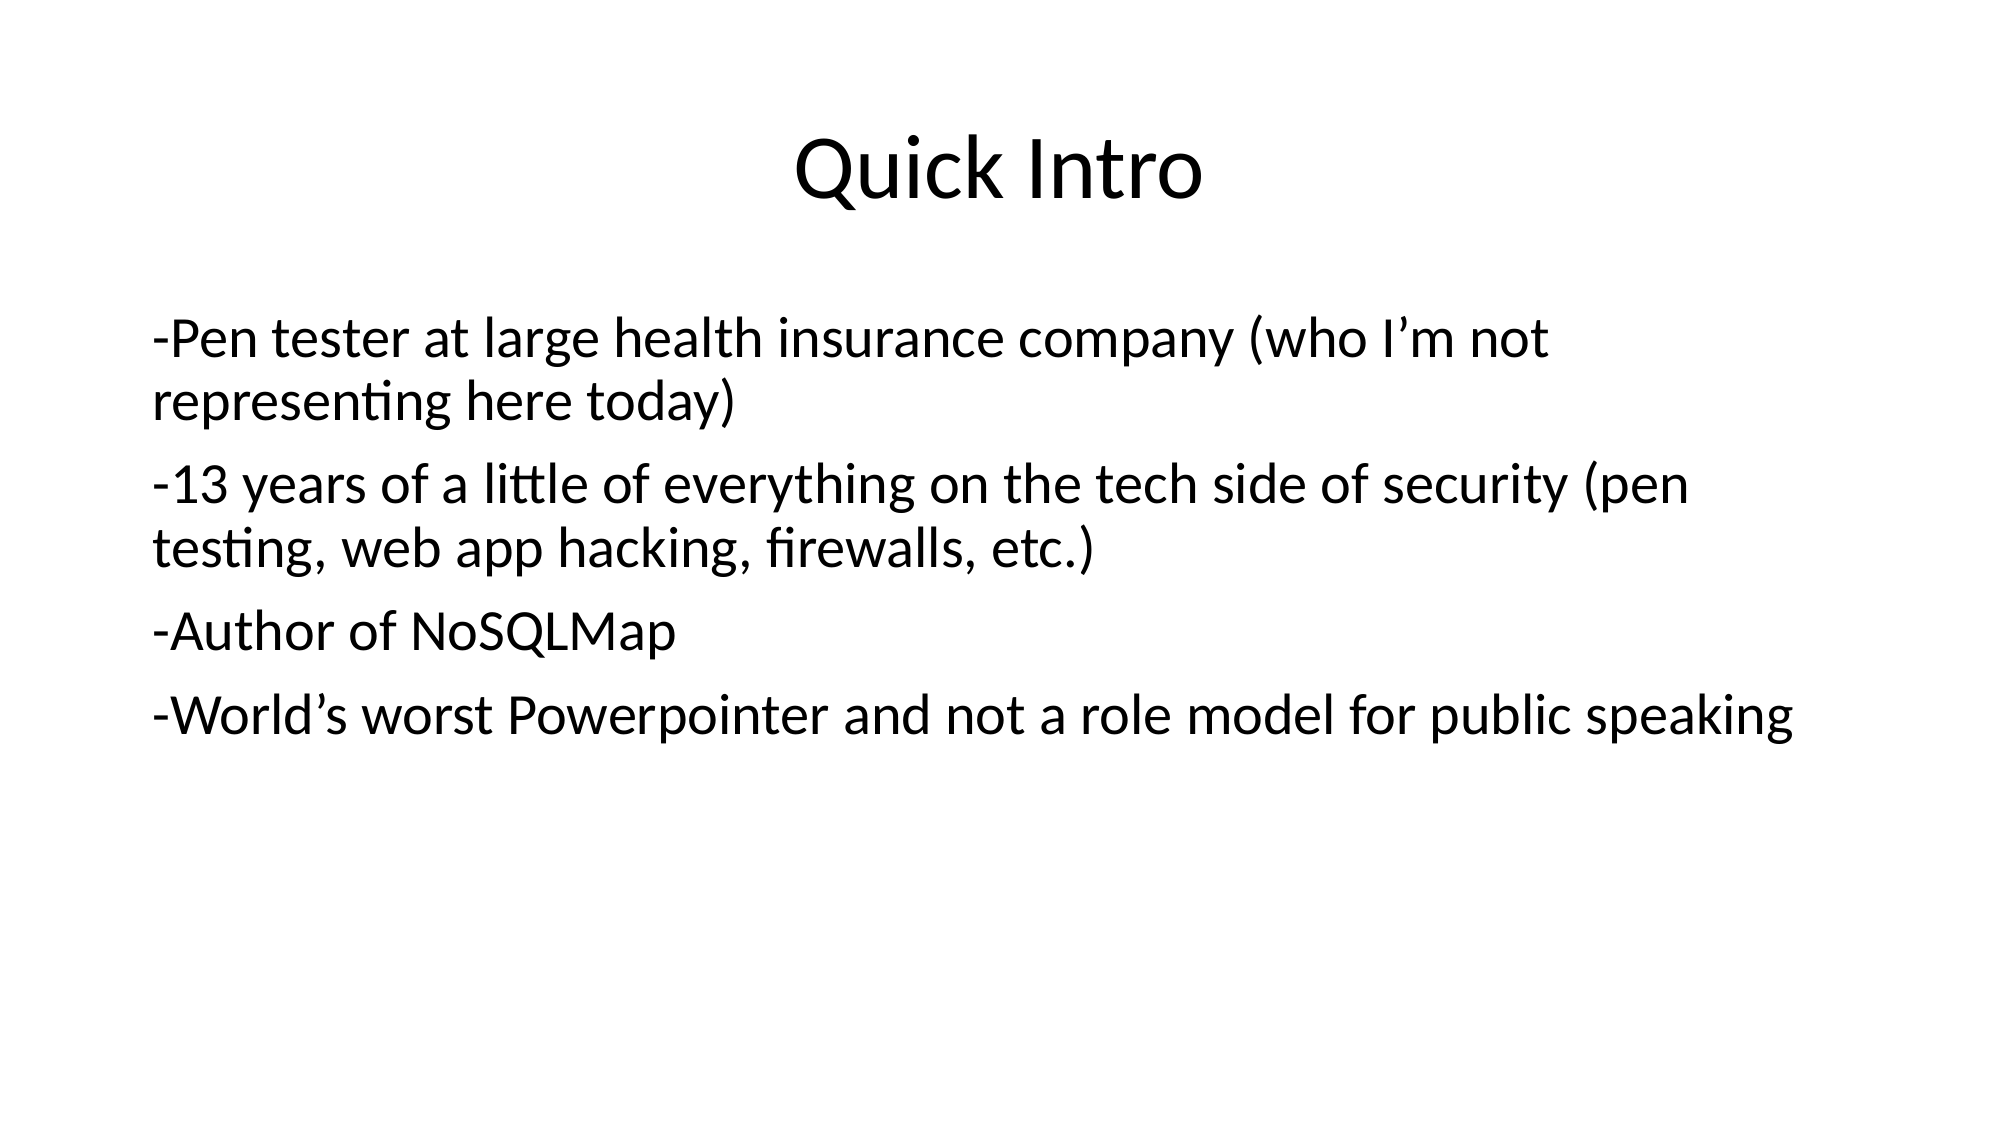

# Quick Intro
-Pen tester at large health insurance company (who I’m not representing here today)
-13 years of a little of everything on the tech side of security (pen testing, web app hacking, firewalls, etc.)
-Author of NoSQLMap
-World’s worst Powerpointer and not a role model for public speaking